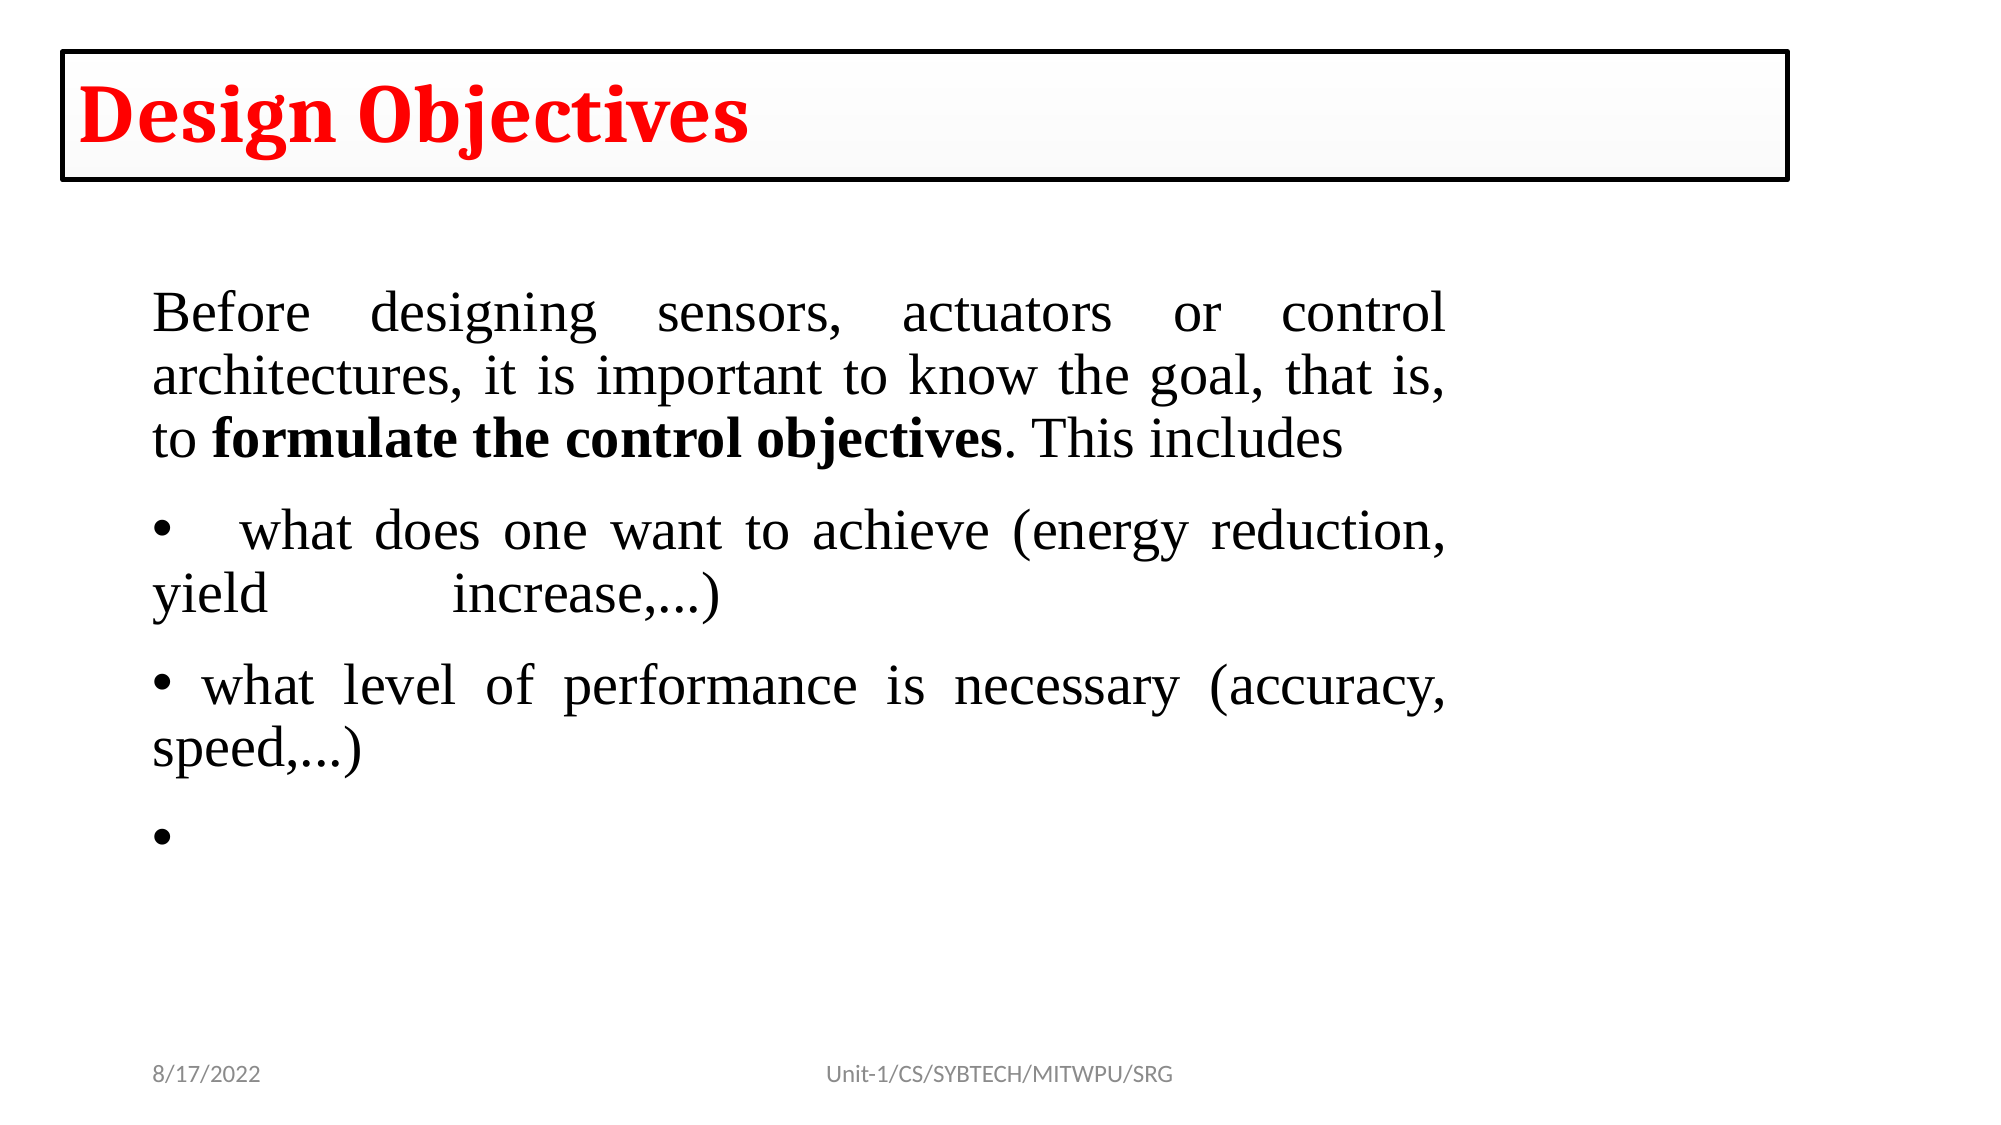

Design Objectives
Before designing sensors, actuators or control architectures, it is important to know the goal, that is, to formulate the control objectives. This includes
   what does one want to achieve (energy reduction, yield 		increase,...)
 what level of performance is necessary (accuracy, speed,...)

8/17/2022
Unit-1/CS/SYBTECH/MITWPU/SRG